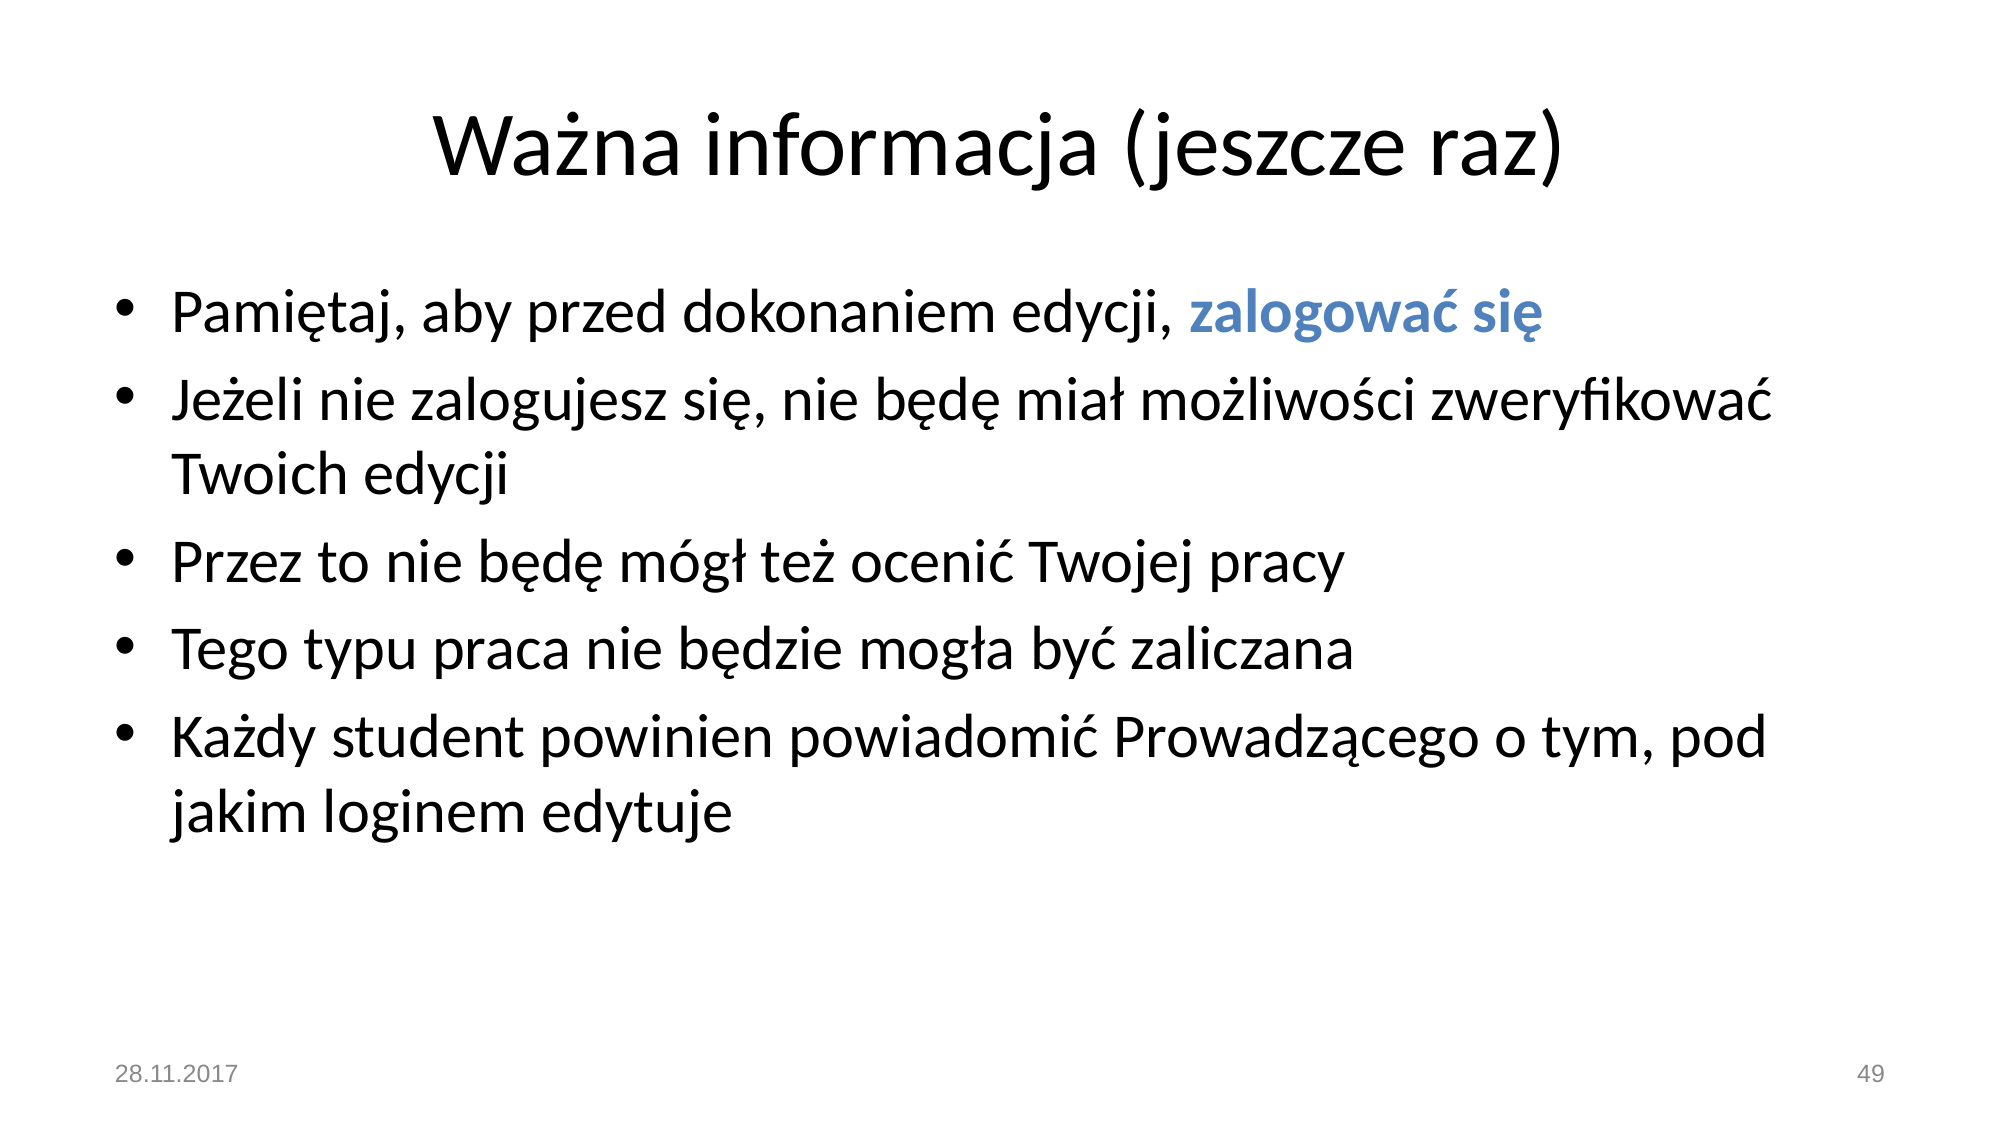

# Ważna informacja (jeszcze raz)
Pamiętaj, aby przed dokonaniem edycji, zalogować się
Jeżeli nie zalogujesz się, nie będę miał możliwości zweryfikować Twoich edycji
Przez to nie będę mógł też ocenić Twojej pracy
Tego typu praca nie będzie mogła być zaliczana
Każdy student powinien powiadomić Prowadzącego o tym, pod jakim loginem edytuje

28.11.2017
49